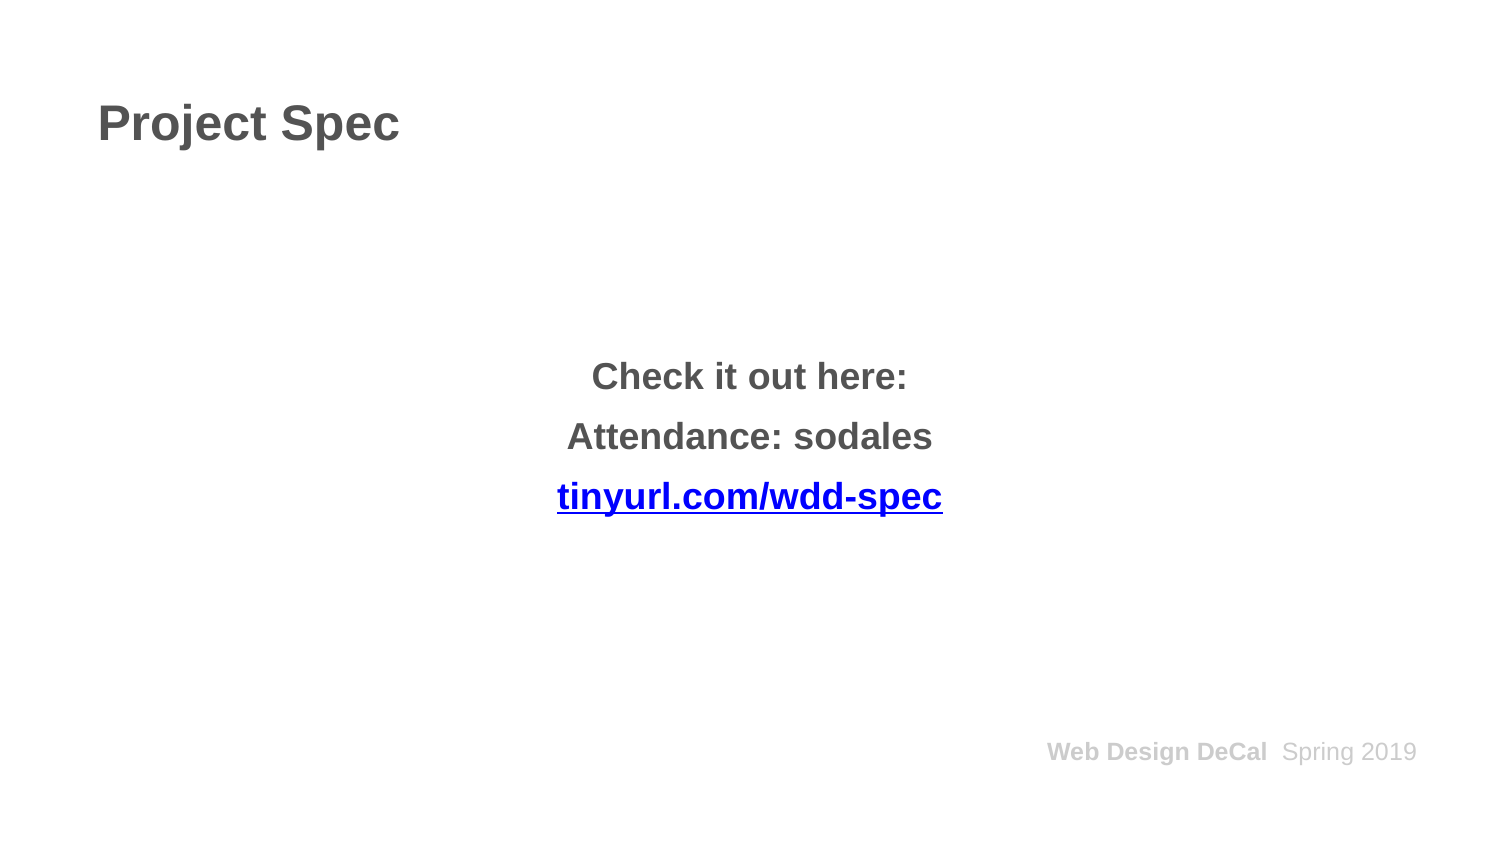

# Project Spec
Check it out here:
Attendance: sodales
tinyurl.com/wdd-spec